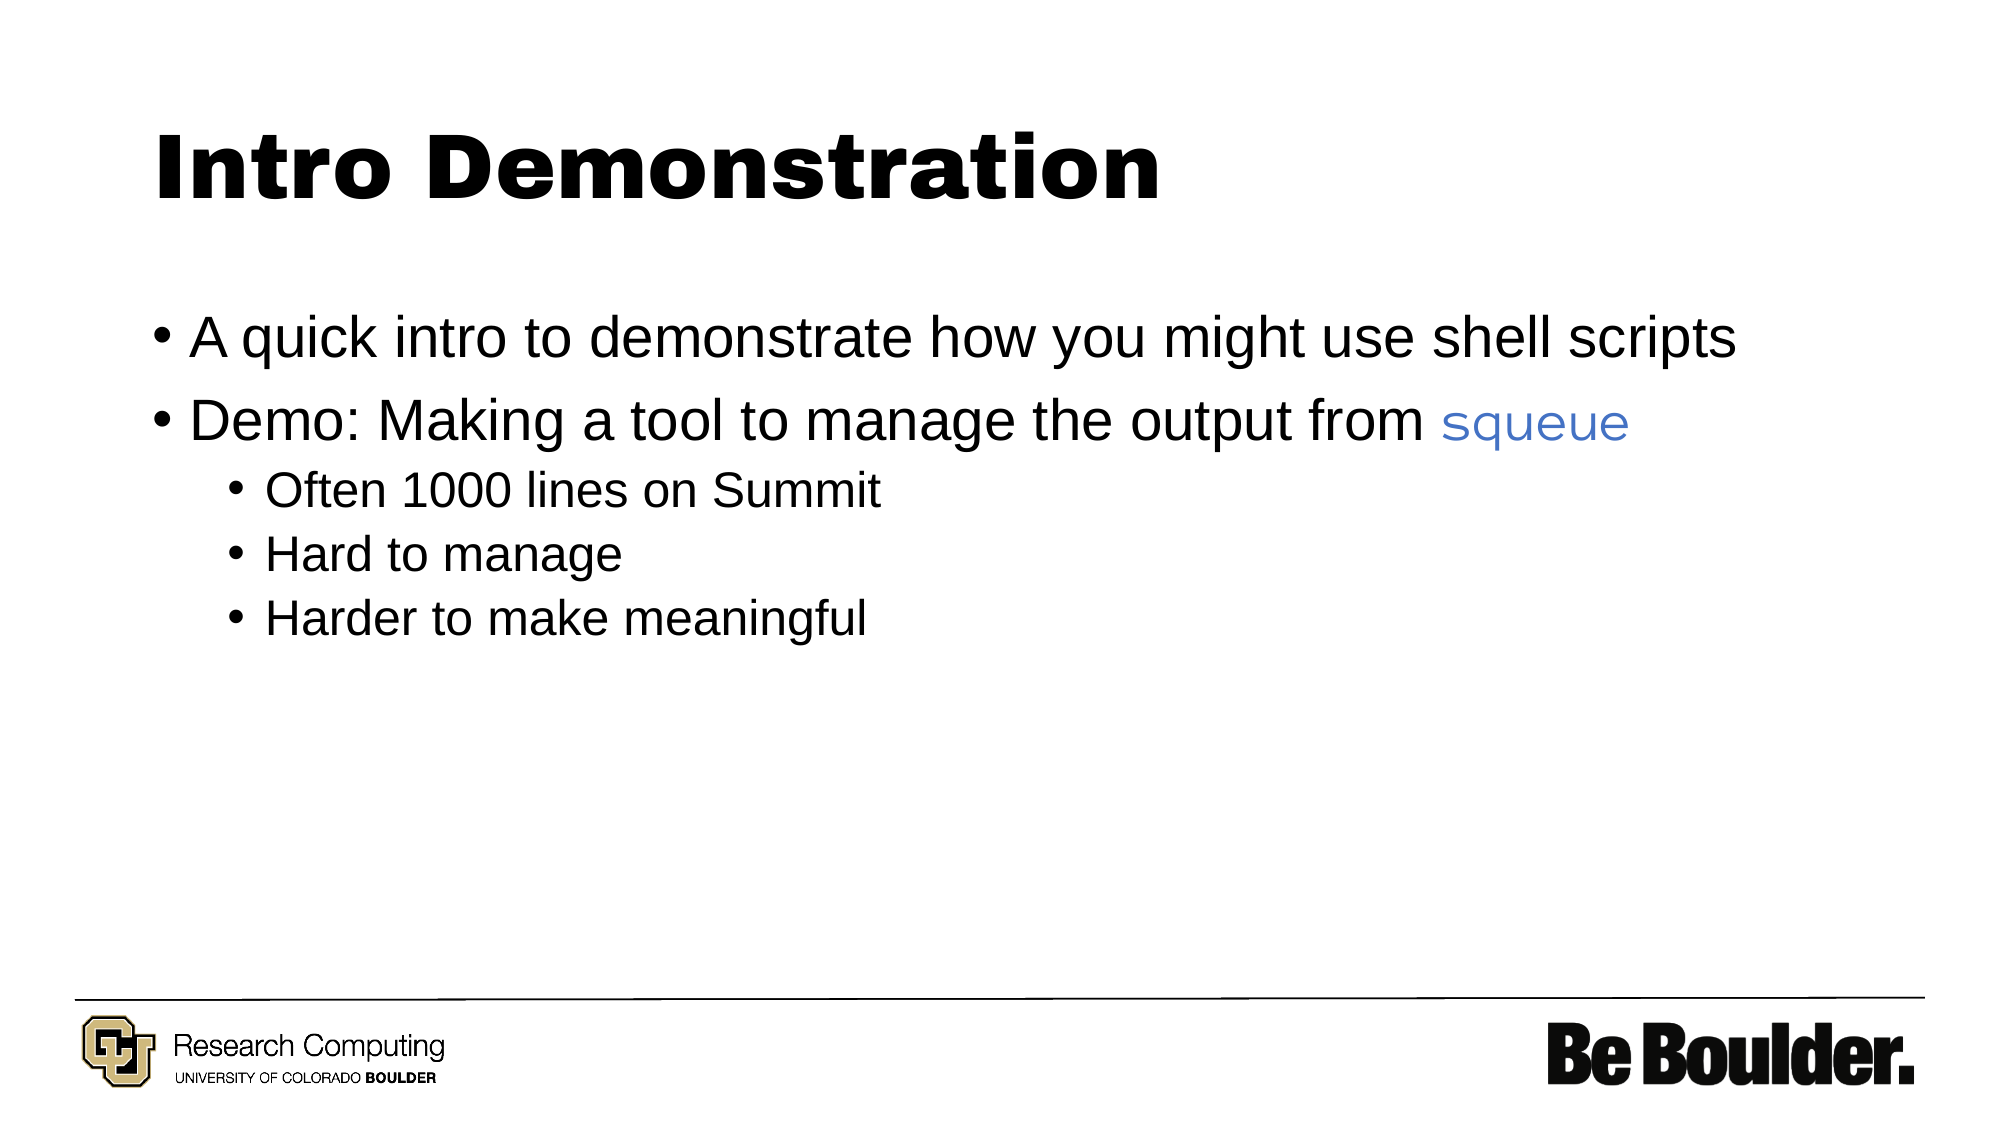

# Intro Demonstration
A quick intro to demonstrate how you might use shell scripts
Demo: Making a tool to manage the output from squeue
Often 1000 lines on Summit
Hard to manage
Harder to make meaningful